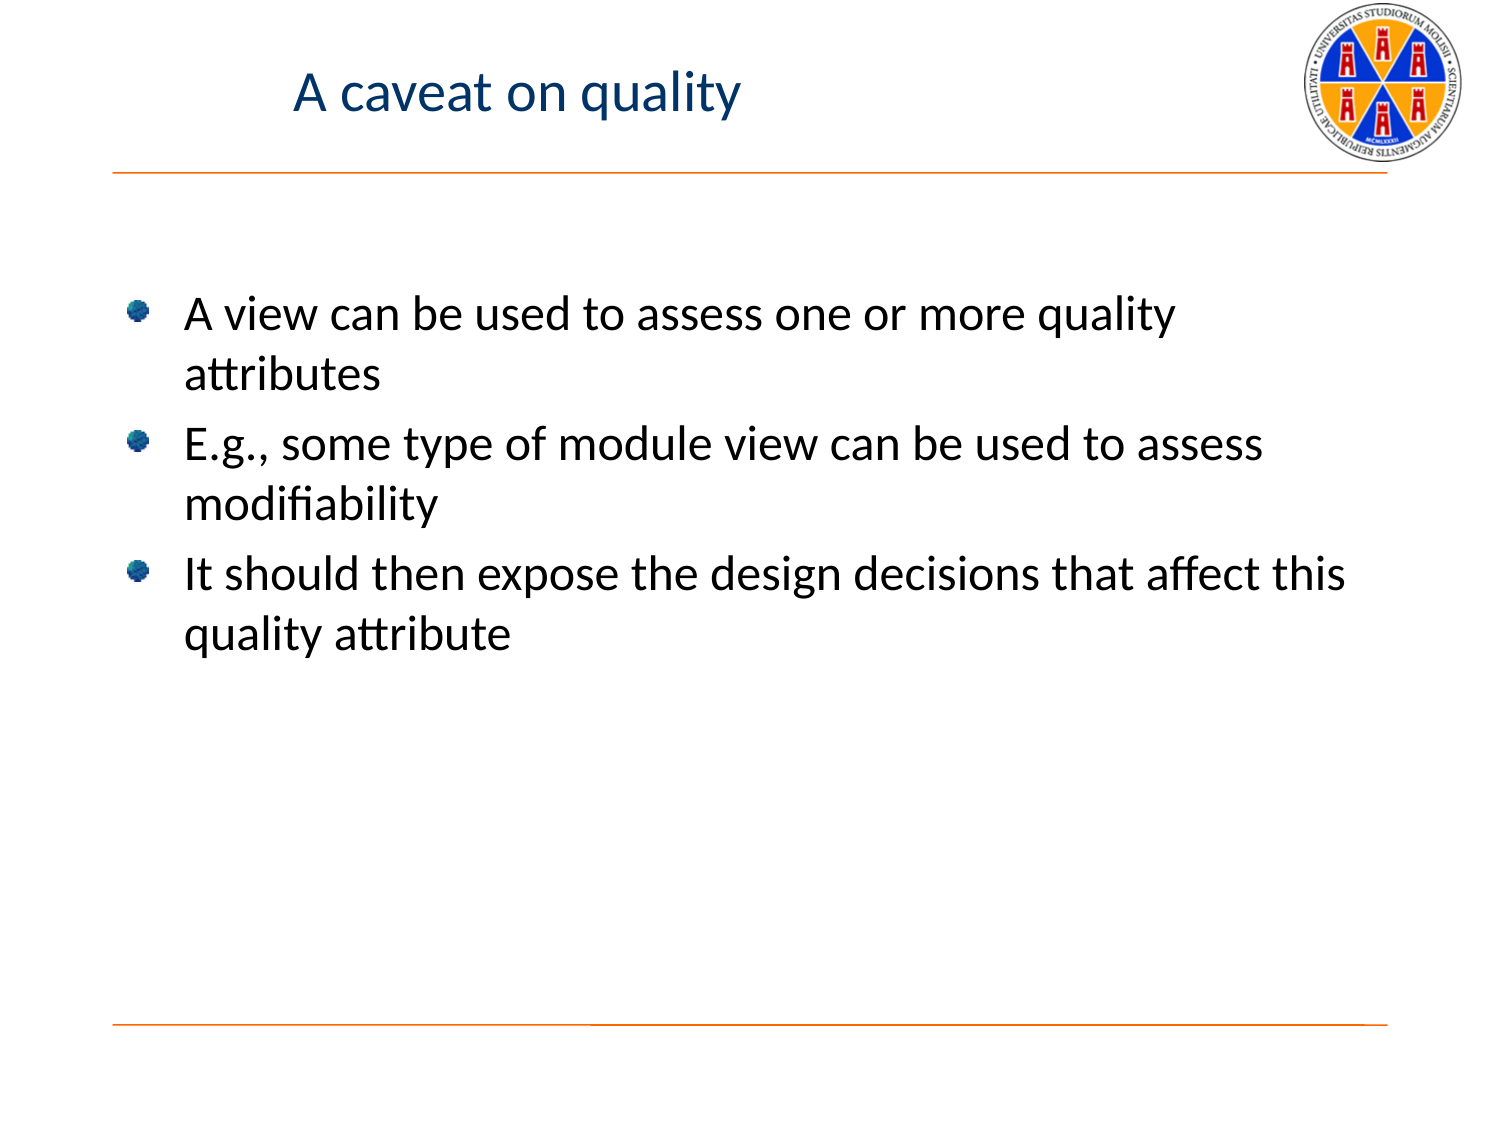

# A caveat on quality

A view can be used to assess one or more quality attributes
E.g., some type of module view can be used to assess modifiability
It should then expose the design decisions that affect this quality attribute